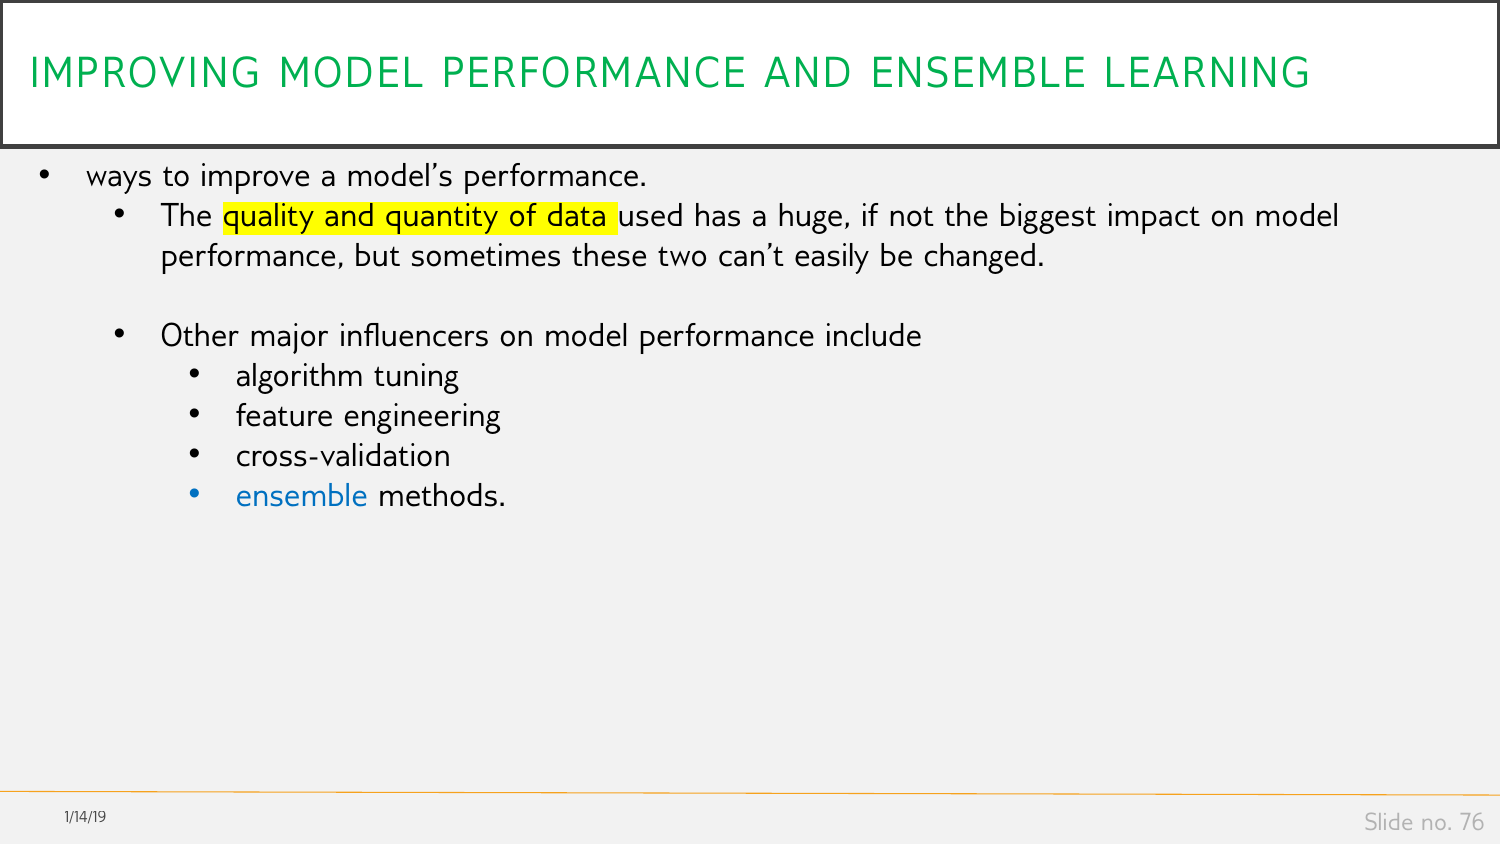

# improving Model Performance and Ensemble Learning
ways to improve a model’s performance.
The quality and quantity of data used has a huge, if not the biggest impact on model performance, but sometimes these two can’t easily be changed.

Other major influencers on model performance include
algorithm tuning
feature engineering
cross-validation
ensemble methods.
1/14/19
Slide no. 76